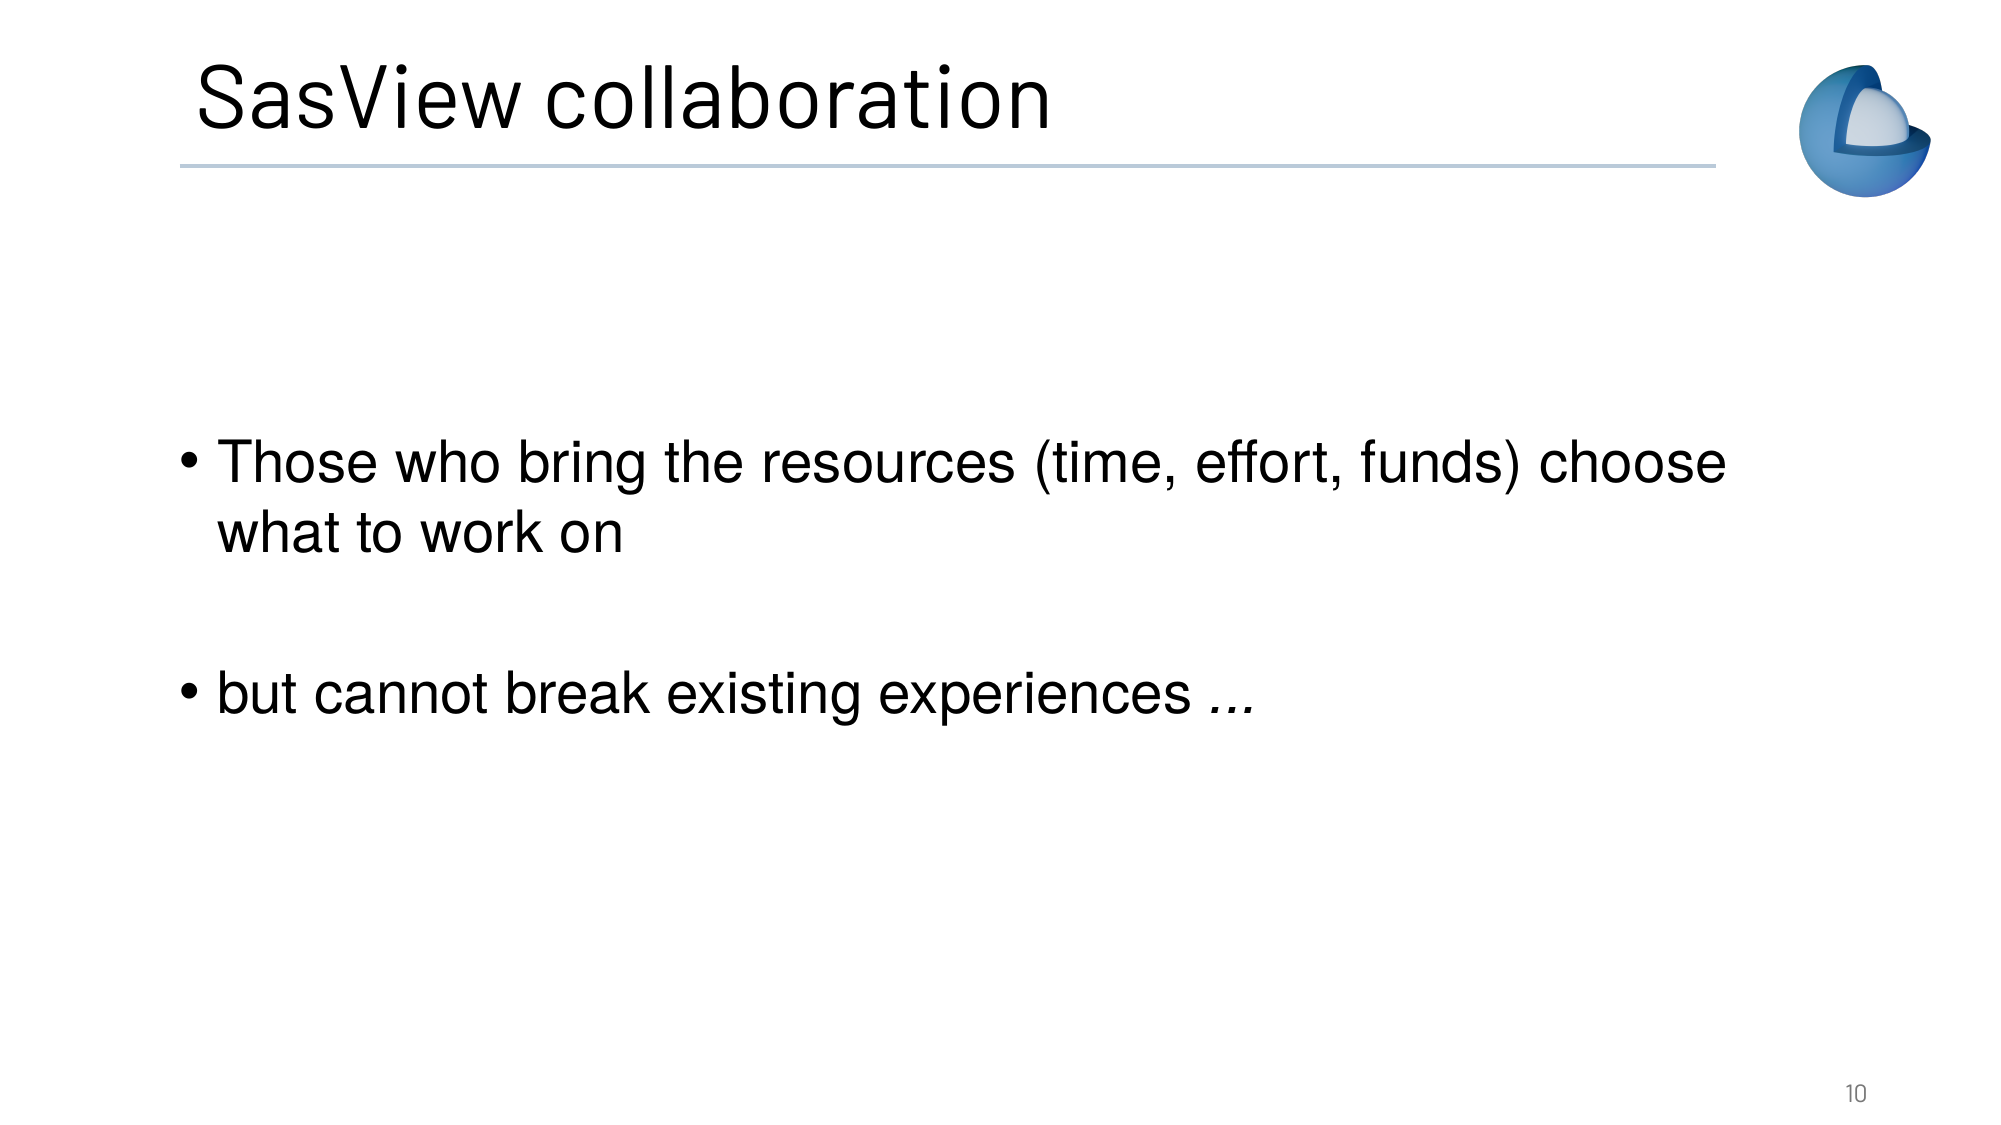

# SasView collaboration

Those who bring the resources (time, effort, funds) choose what to work on
but cannot break existing experiences ...
10